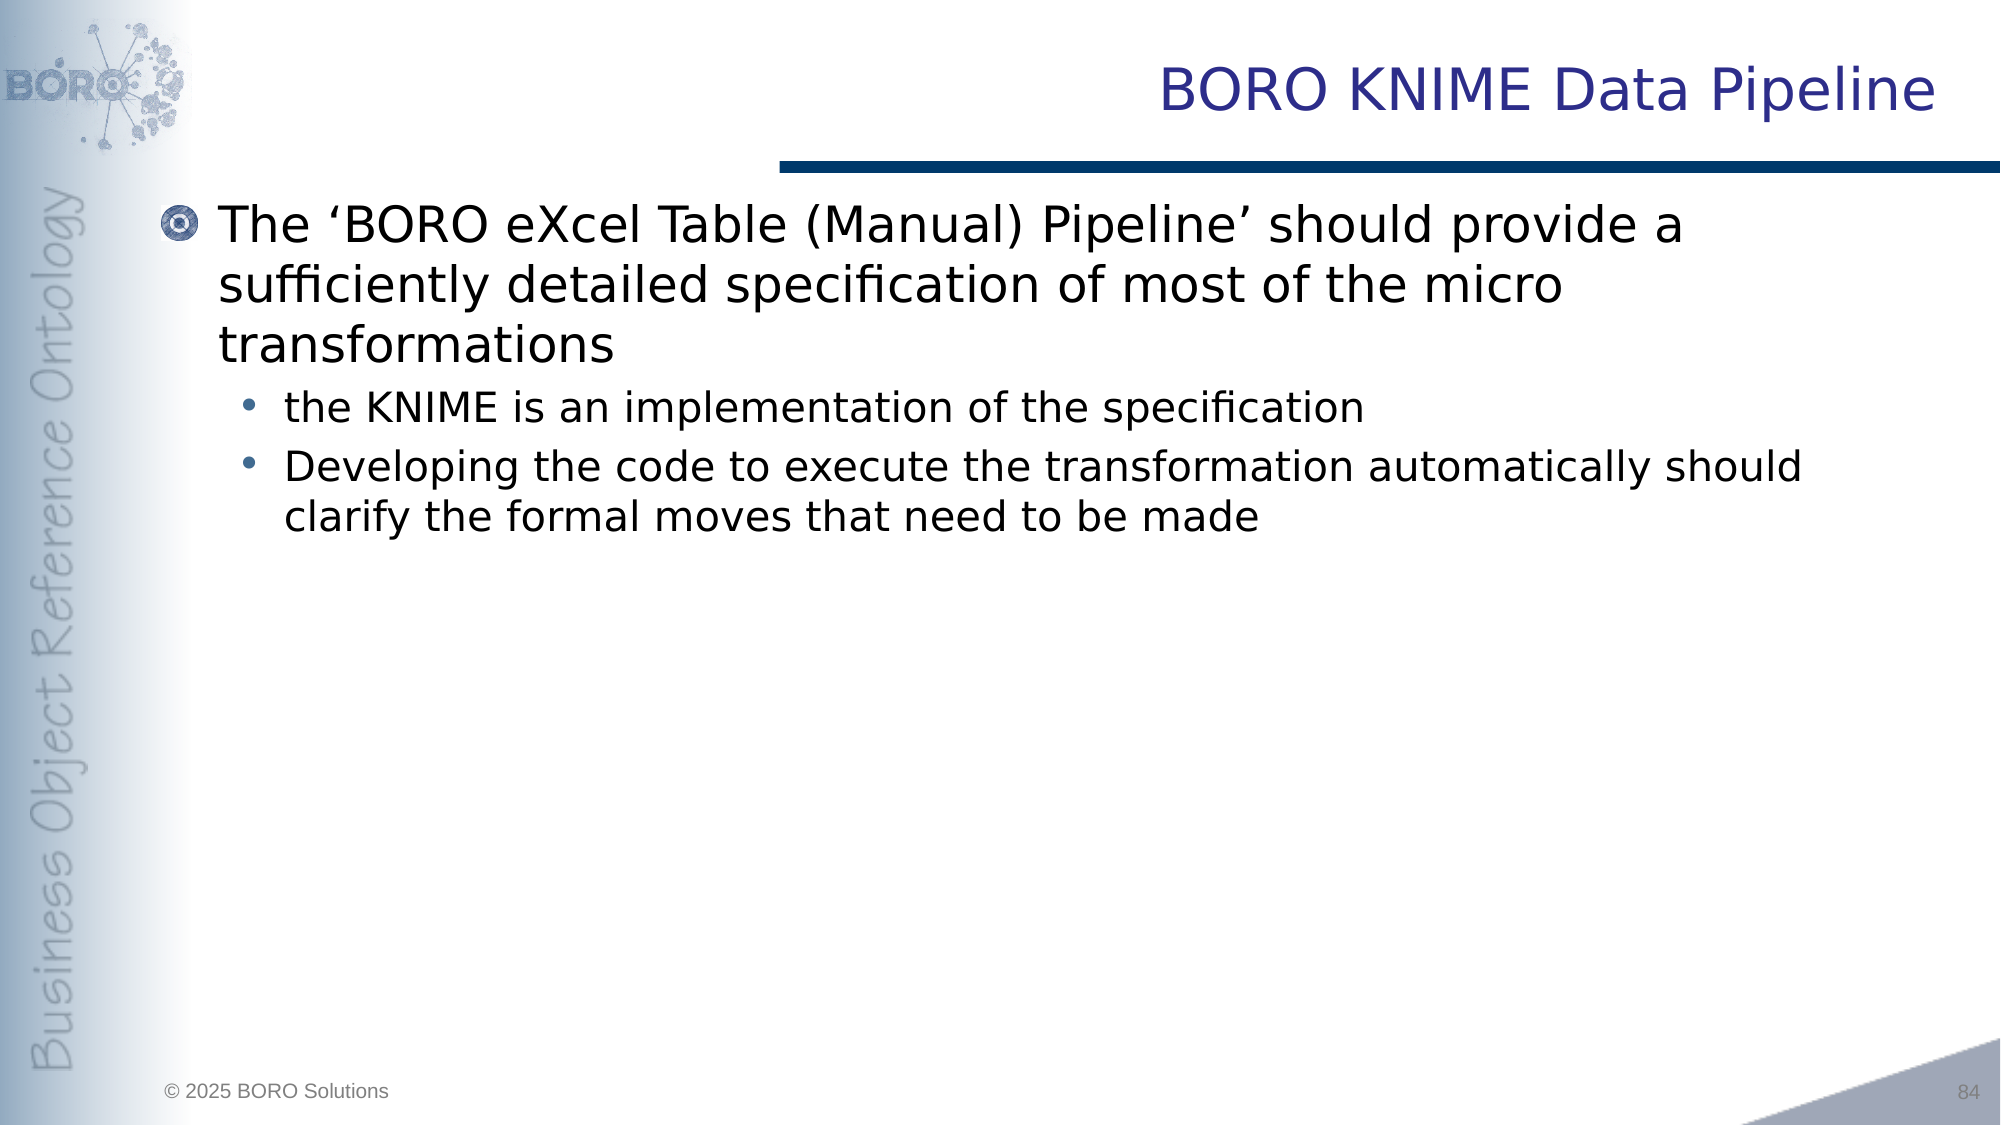

# BORO KNIME Data Pipeline
The ‘BORO eXcel Table (Manual) Pipeline’ should provide a sufficiently detailed specification of most of the micro transformations
the KNIME is an implementation of the specification
Developing the code to execute the transformation automatically should clarify the formal moves that need to be made
84